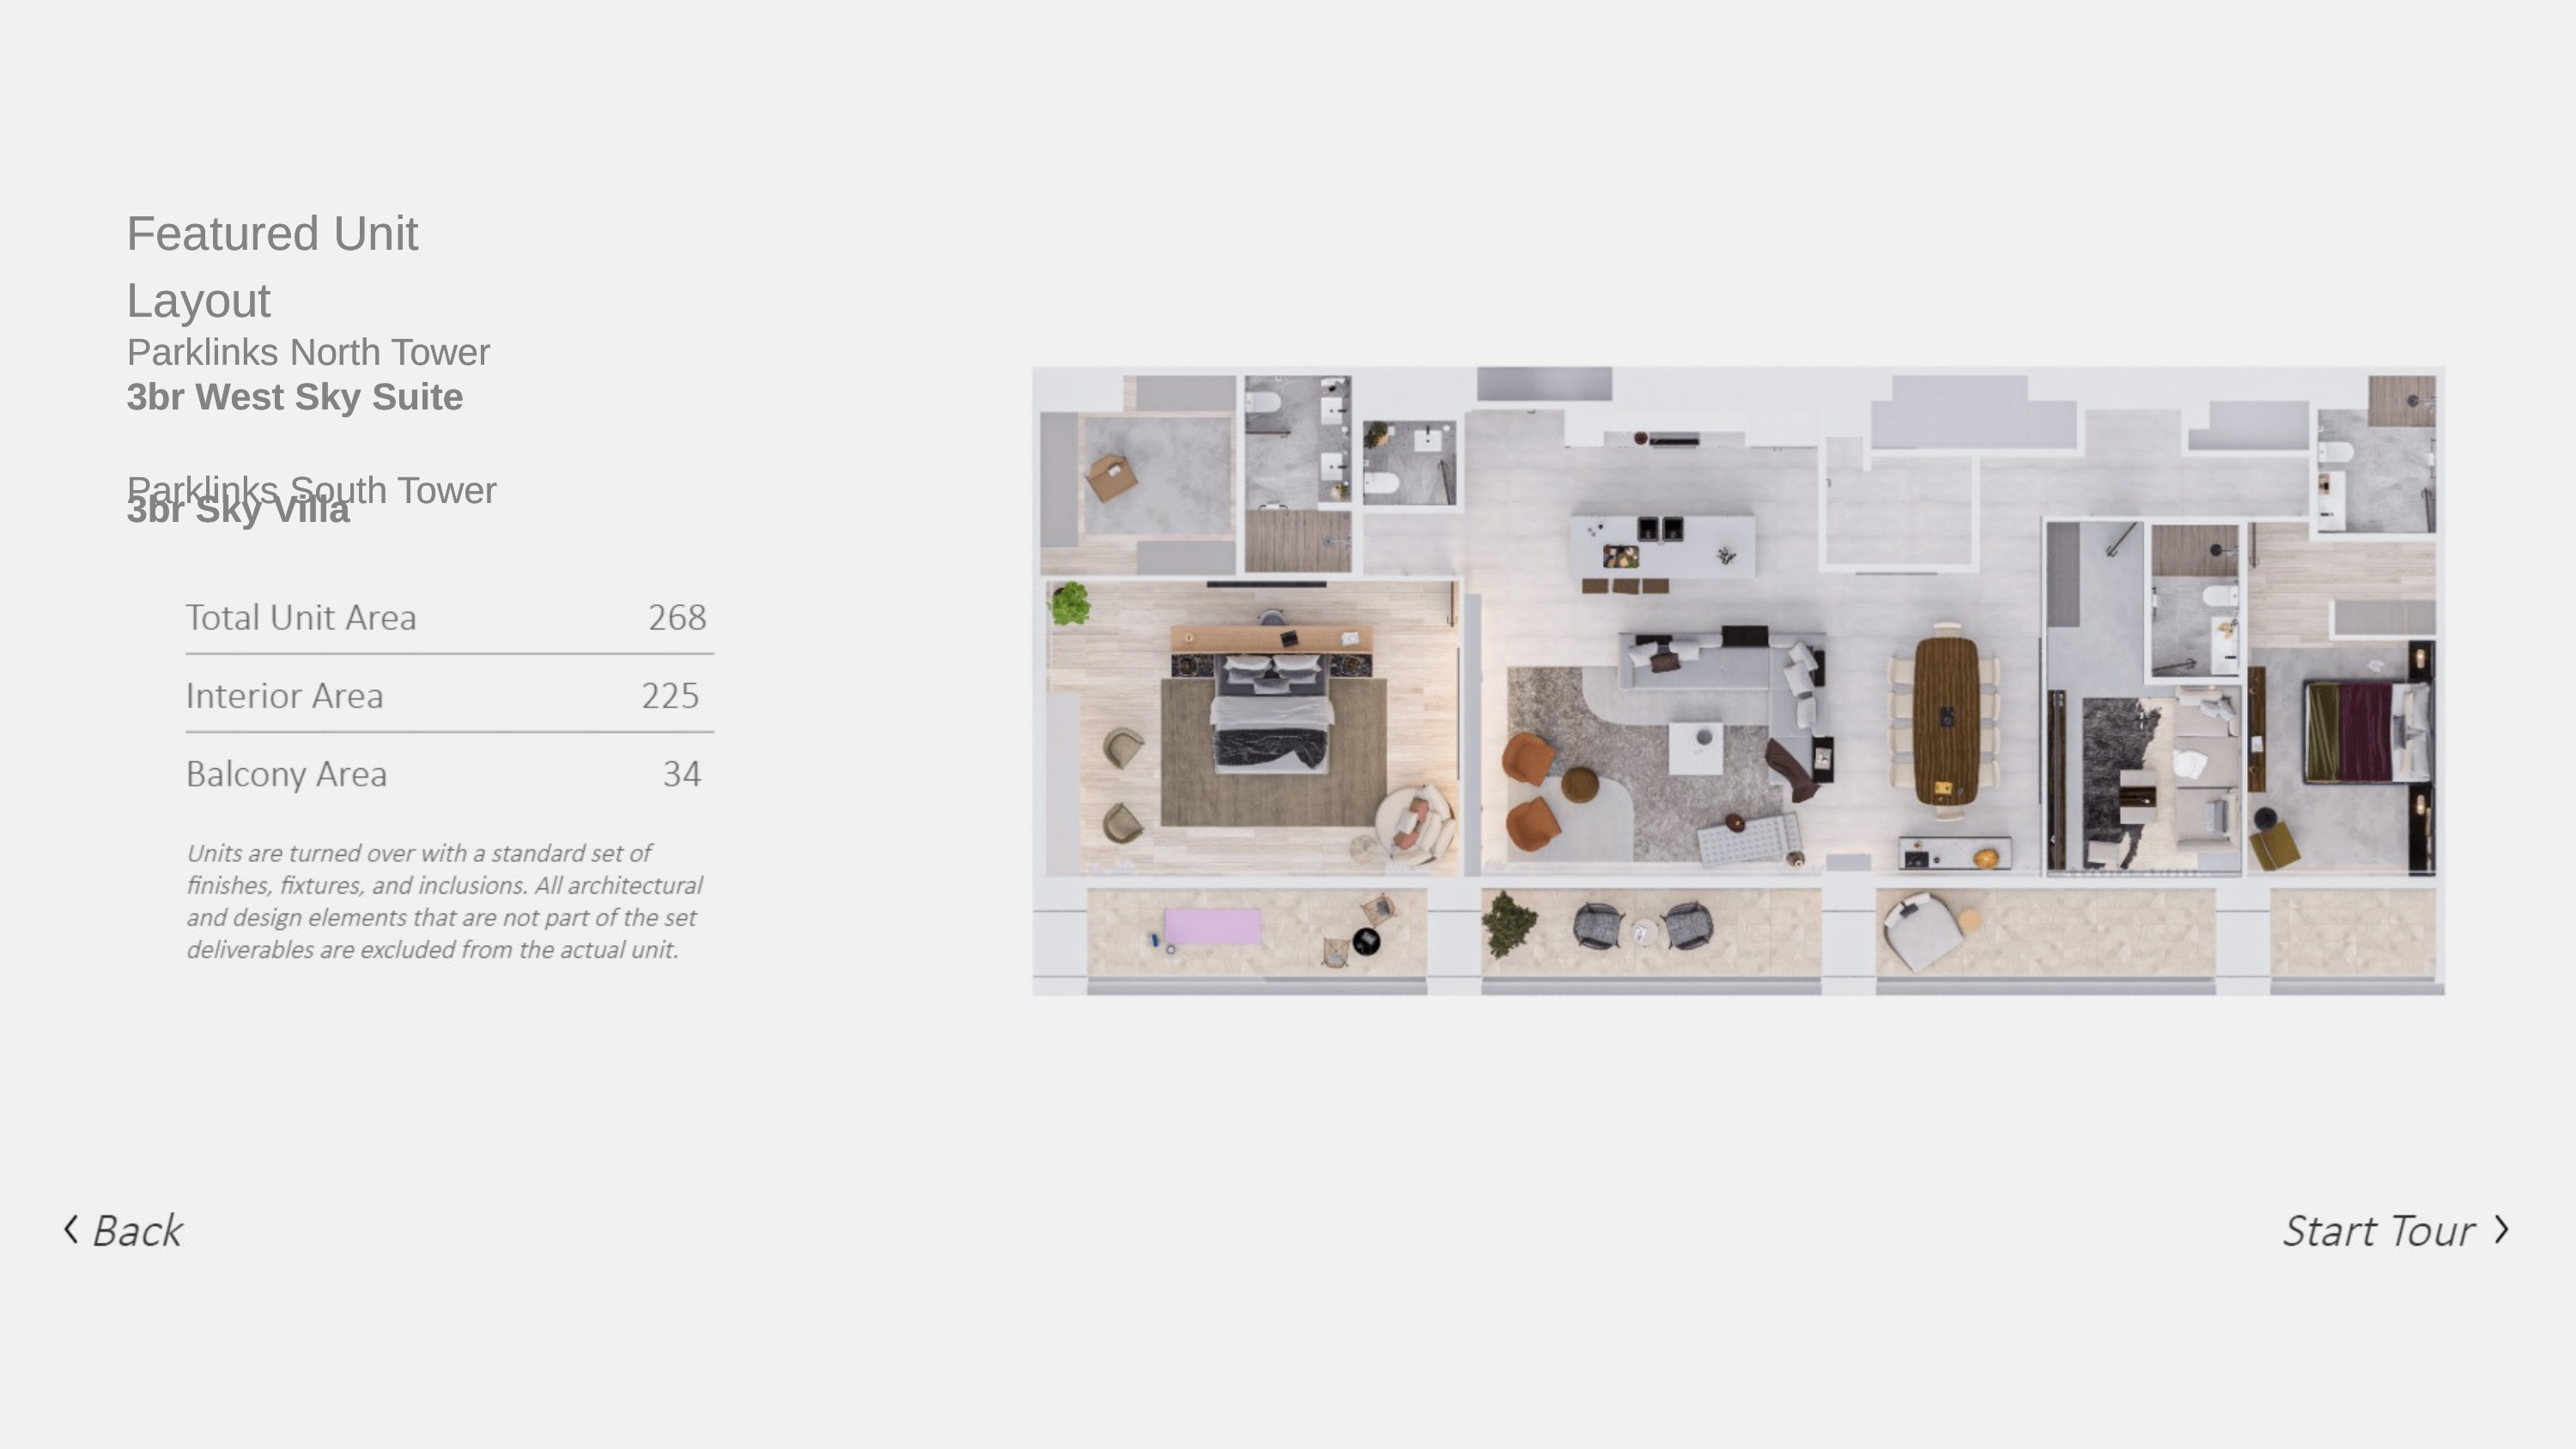

Featured Unit Layout
Parklinks North Tower 3br West Sky Suite
Parklinks South Tower
3br Sky Villa
Featured Unit Layout
Parklinks North Tower 3br West Sky Suite
Parklinks South Tower
3br Sky Villa